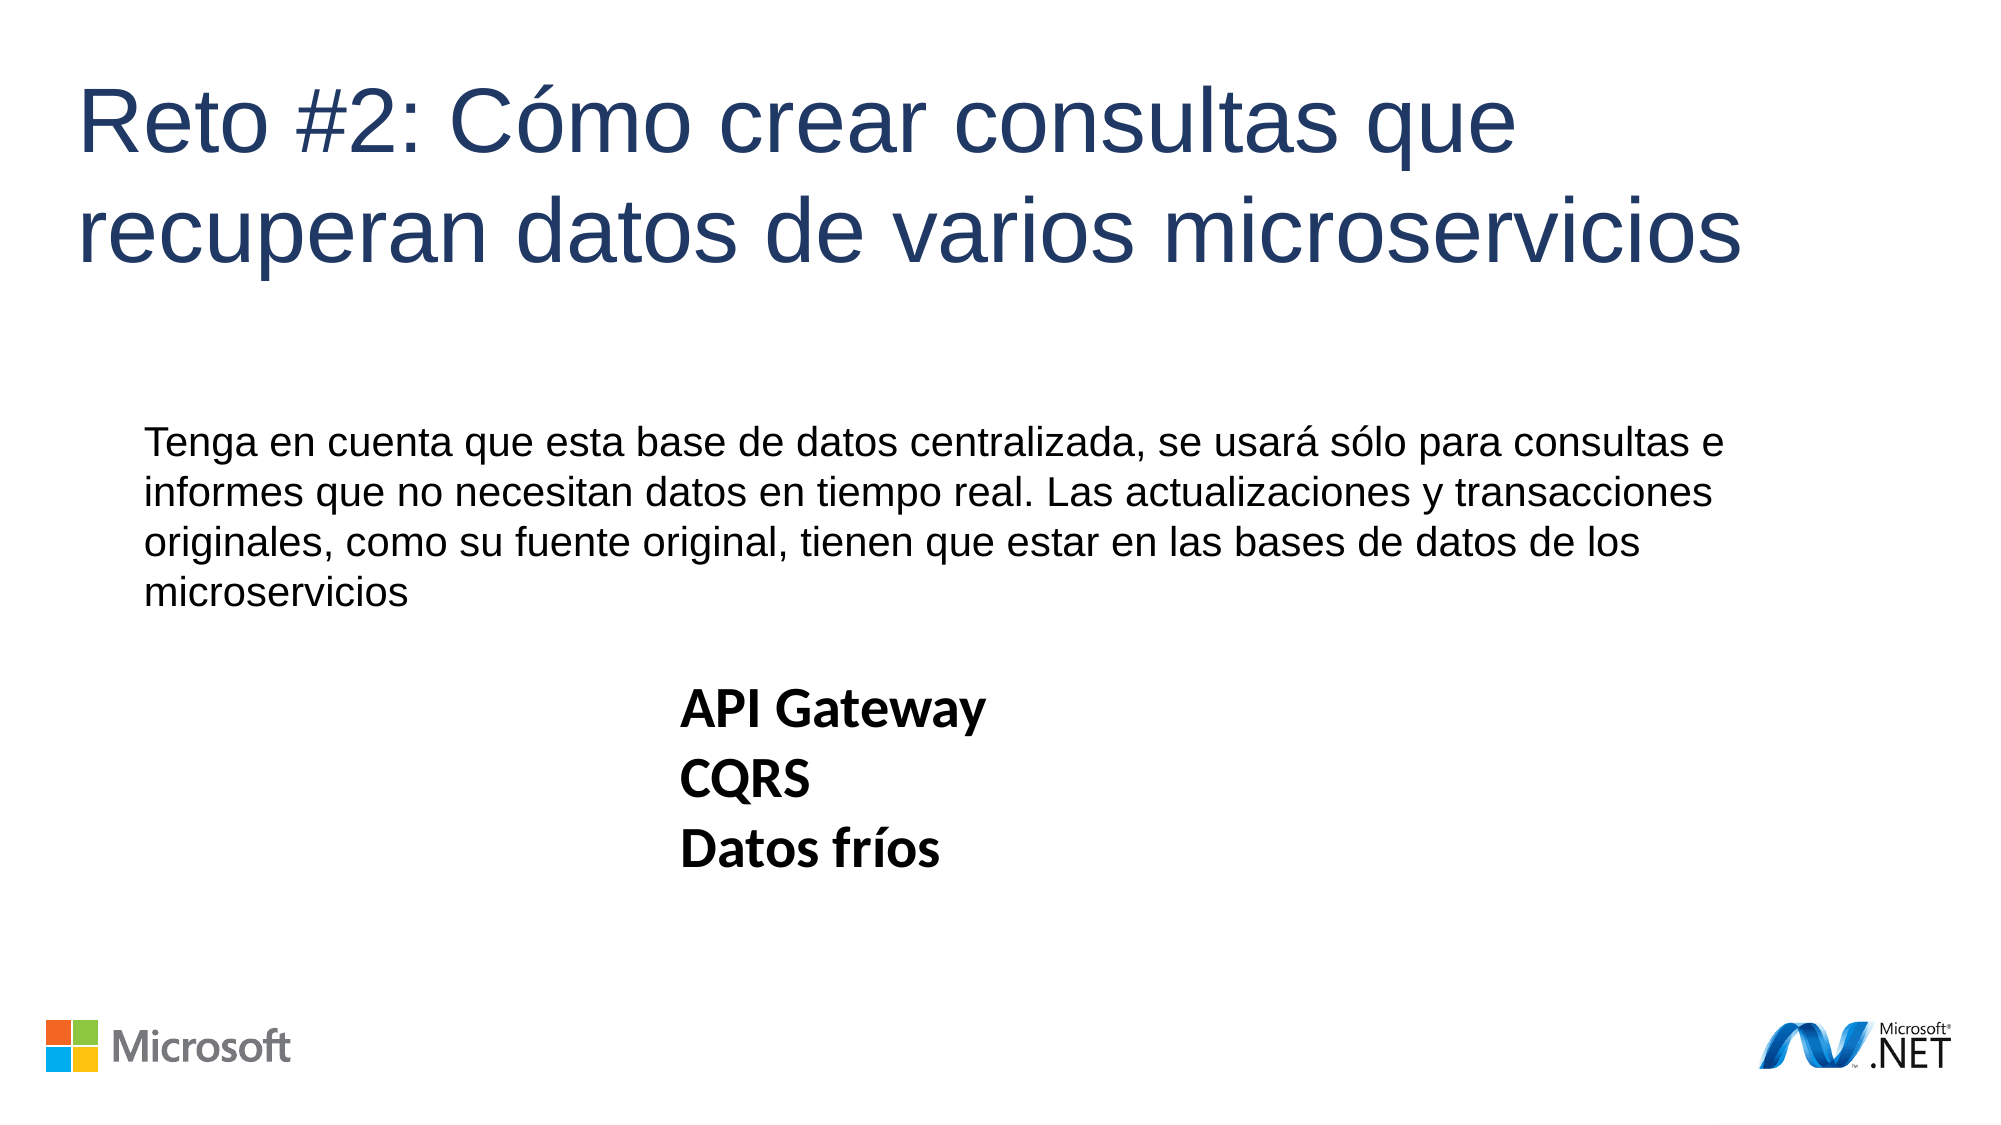

Reto #2: Cómo crear consultas que recuperan datos de varios microservicios
Tenga en cuenta que esta base de datos centralizada, se usará sólo para consultas e informes que no necesitan datos en tiempo real. Las actualizaciones y transacciones originales, como su fuente original, tienen que estar en las bases de datos de los microservicios
API Gateway
CQRS
Datos fríos